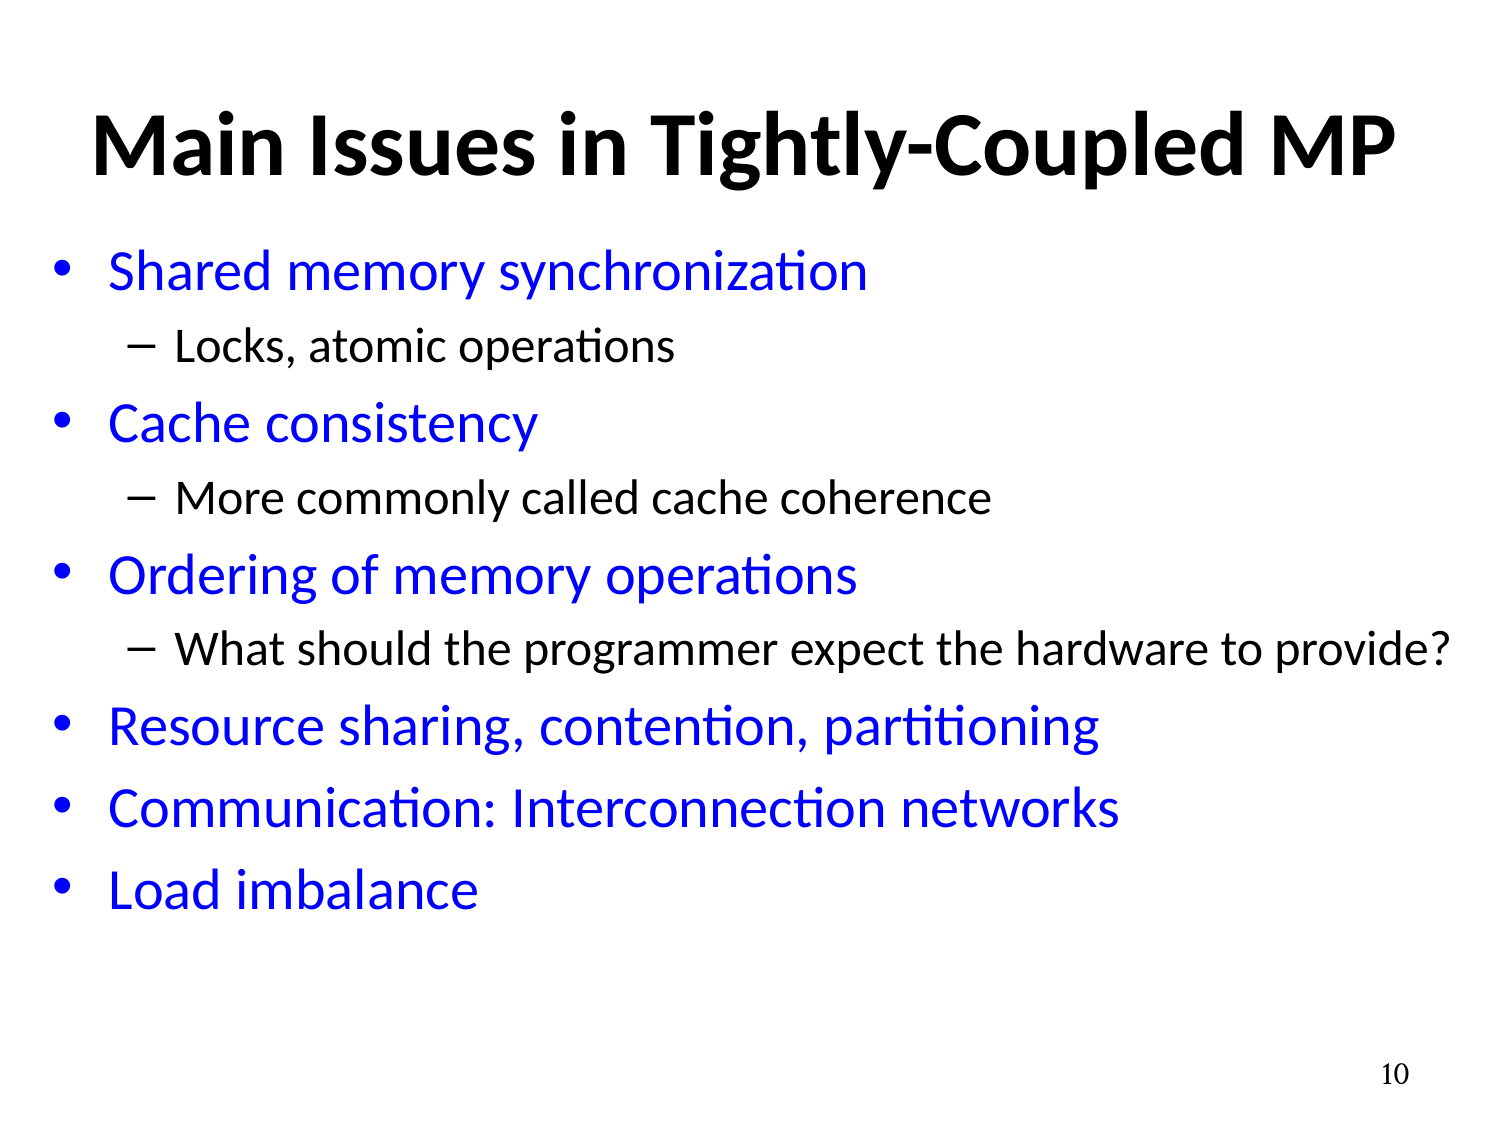

# Main Issues in Tightly-Coupled MP
Shared memory synchronization
Locks, atomic operations
Cache consistency
More commonly called cache coherence
Ordering of memory operations
What should the programmer expect the hardware to provide?
Resource sharing, contention, partitioning
Communication: Interconnection networks
Load imbalance
10